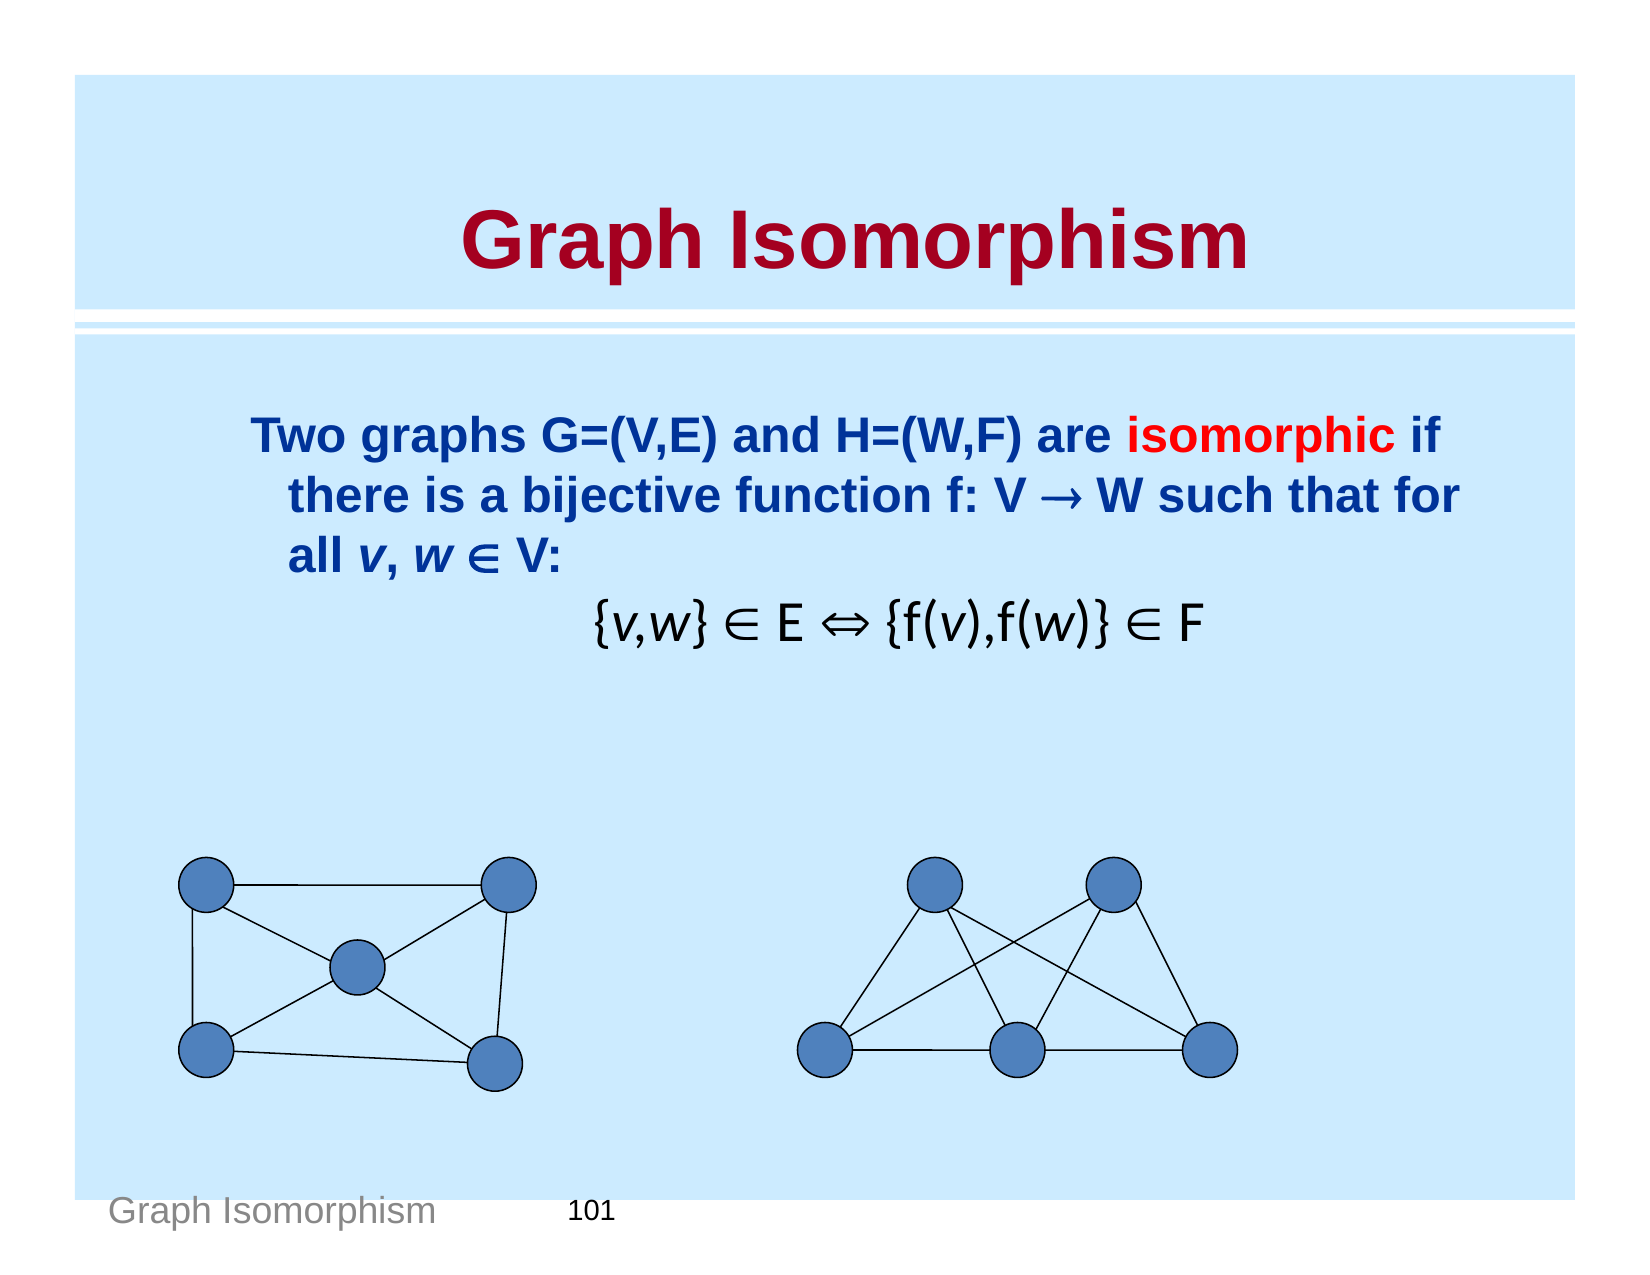

# Graph Isomorphism
Two graphs G=(V,E) and H=(W,F) are isomorphic if there is a bijective function f: V → W such that for all v, w ∈ V:
{v,w} ∈ E ⇔ {f(v),f(w)} ∈ F

Graph Isomorphism
101